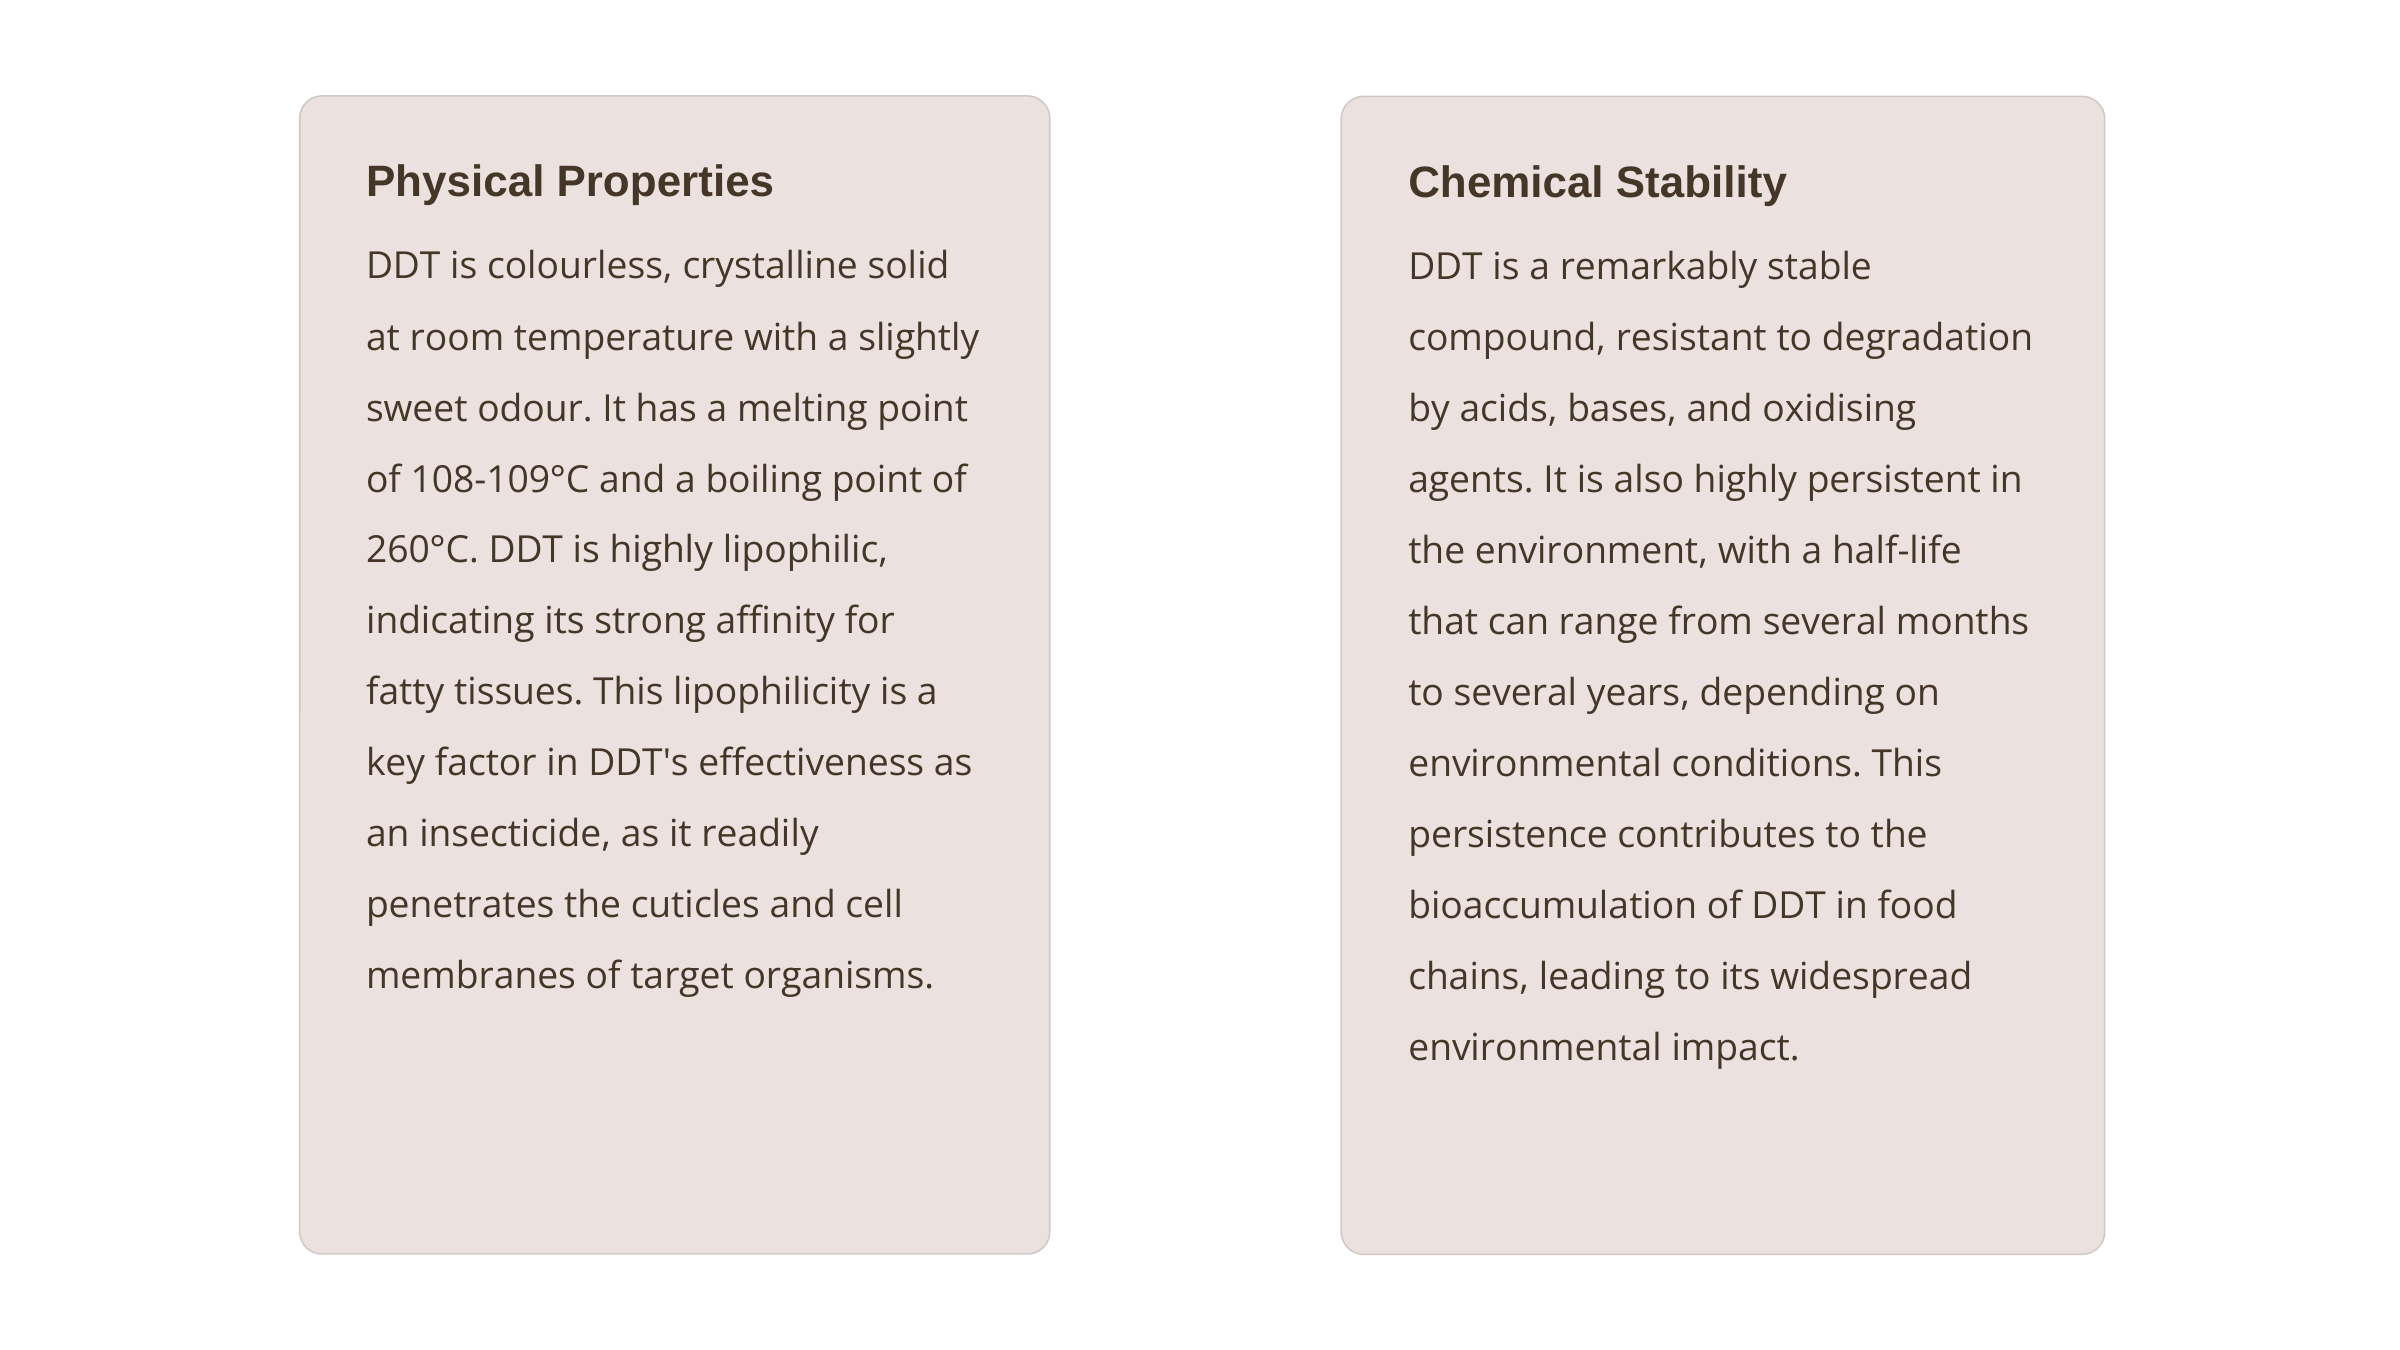

Physical Properties
Chemical Stability
DDT is colourless, crystalline solid at room temperature with a slightly sweet odour. It has a melting point of 108-109°C and a boiling point of 260°C. DDT is highly lipophilic, indicating its strong affinity for fatty tissues. This lipophilicity is a key factor in DDT's effectiveness as an insecticide, as it readily penetrates the cuticles and cell membranes of target organisms.
DDT is a remarkably stable compound, resistant to degradation by acids, bases, and oxidising agents. It is also highly persistent in the environment, with a half-life that can range from several months to several years, depending on environmental conditions. This persistence contributes to the bioaccumulation of DDT in food chains, leading to its widespread environmental impact.